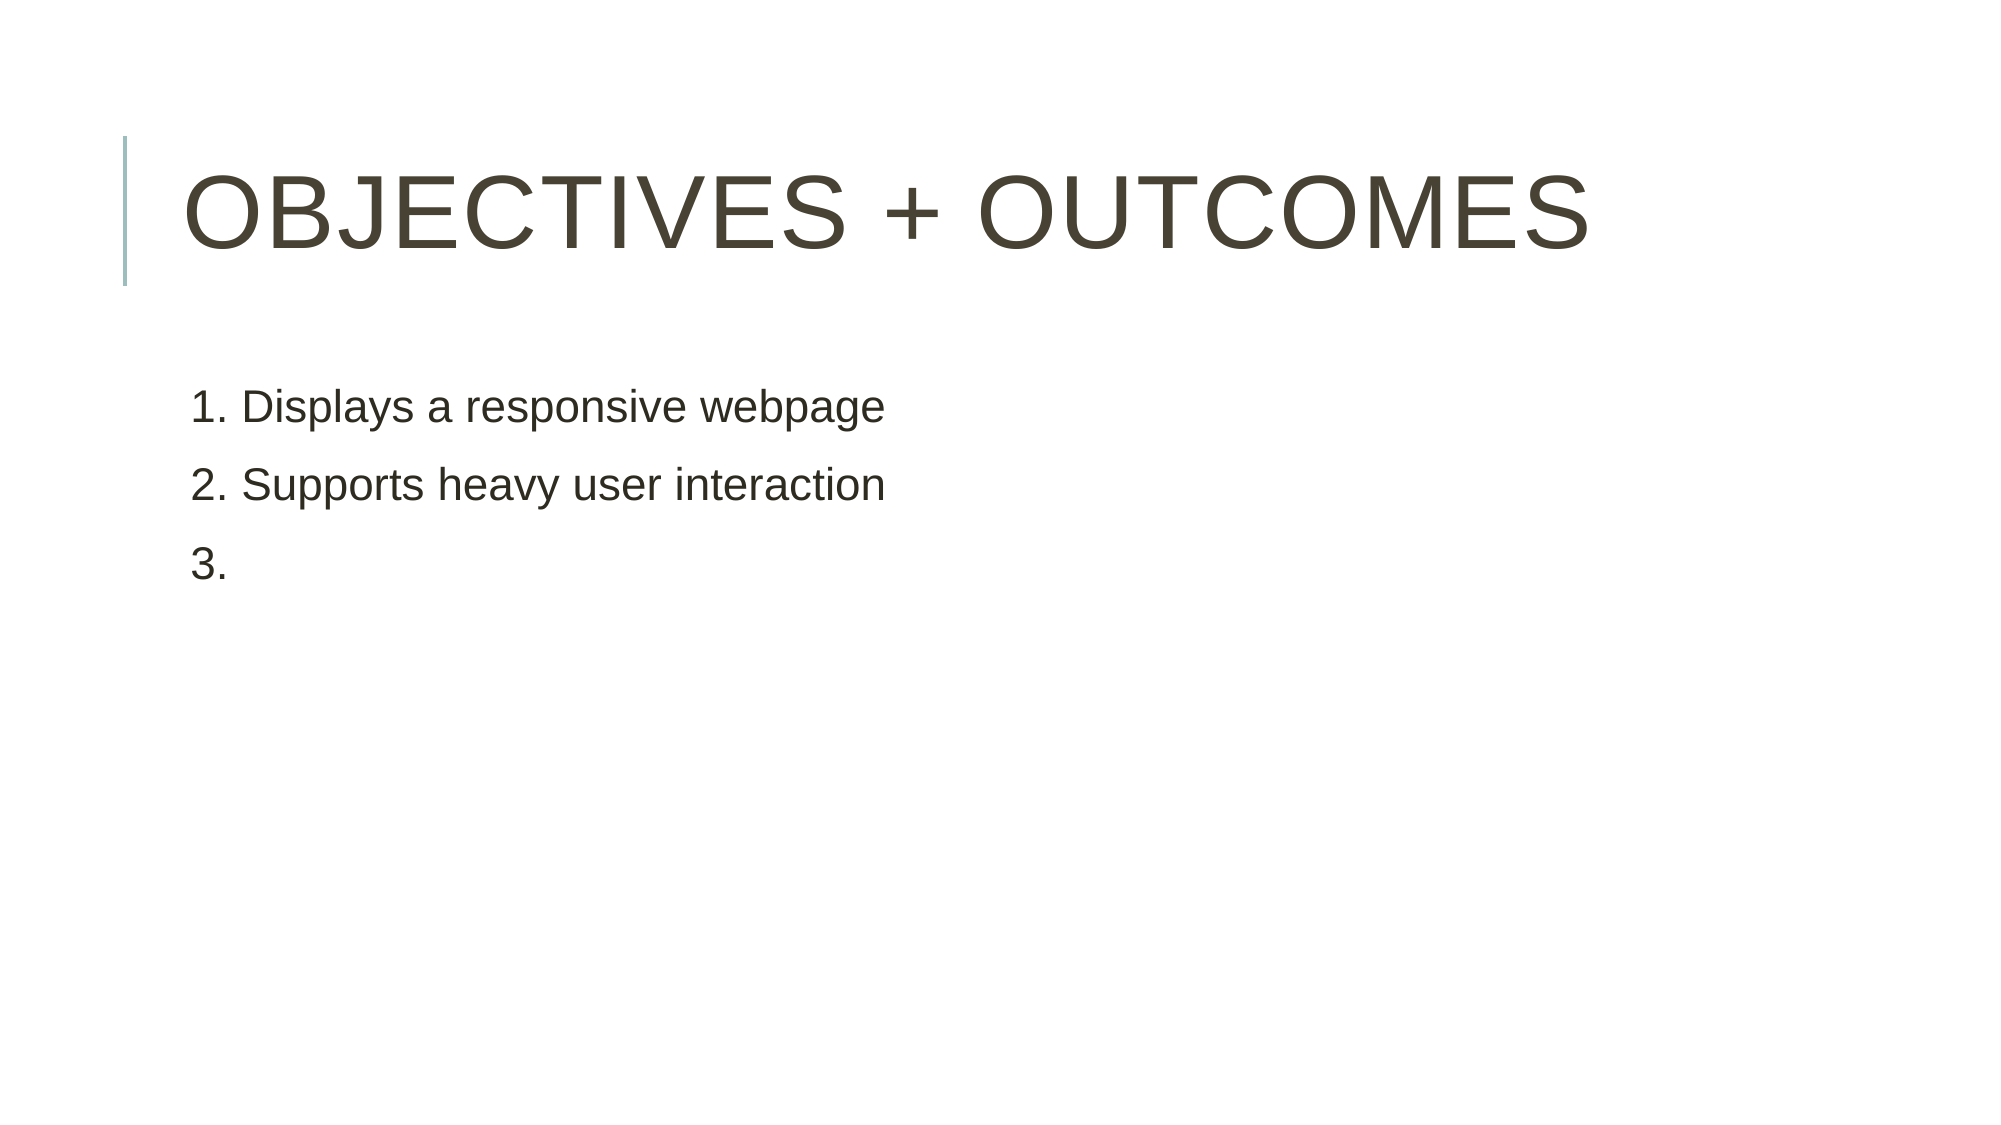

# Objectives + Outcomes
1. Displays a responsive webpage
2. Supports heavy user interaction
3.